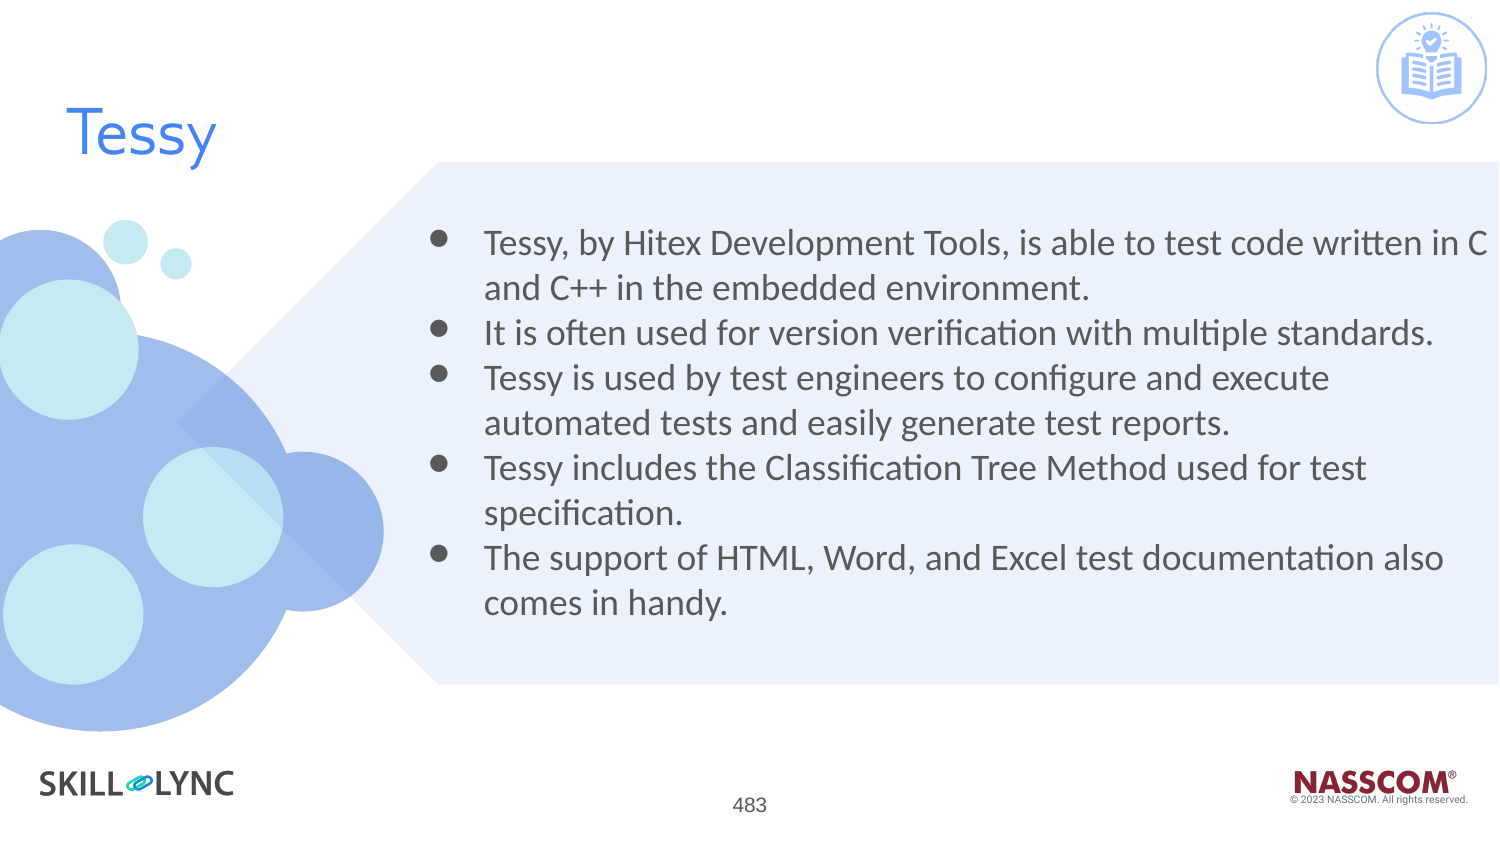

# Tessy

Tessy, by Hitex Development Tools, is able to test code written in C and C++ in the embedded environment.

It is often used for version verification with multiple standards.
Tessy is used by test engineers to configure and execute automated tests and easily generate test reports.
Tessy includes the Classification Tree Method used for test specification.
The support of HTML, Word, and Excel test documentation also comes in handy.

483